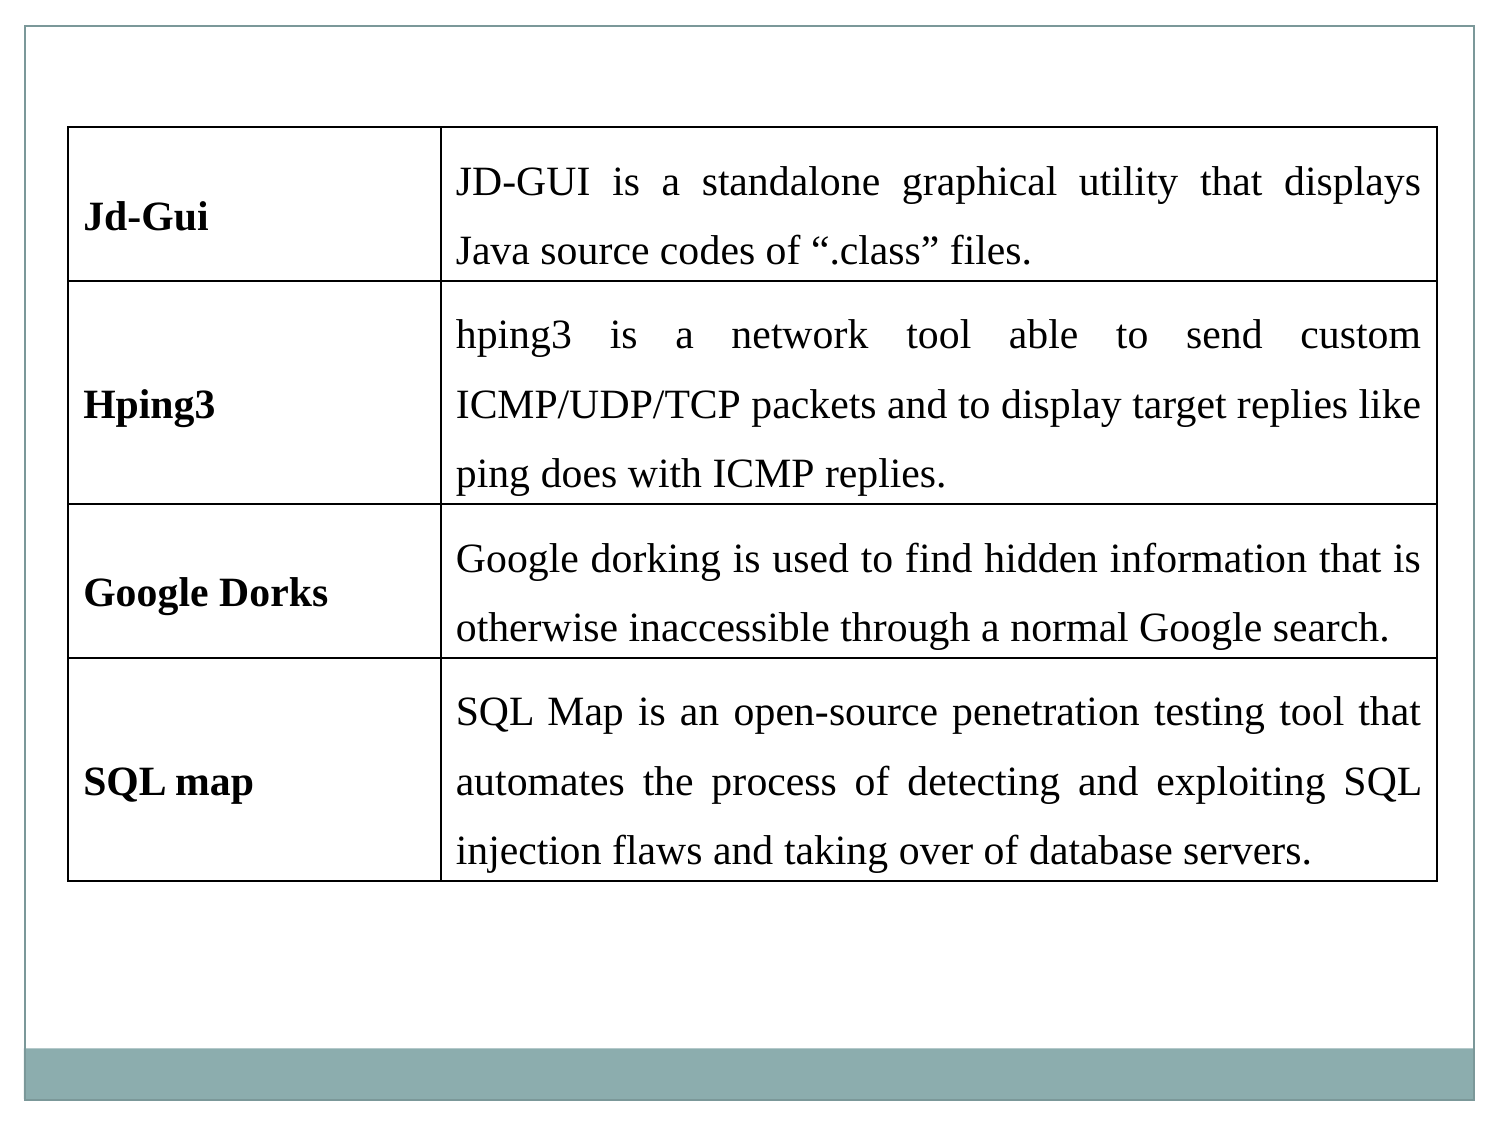

| Jd-Gui | JD-GUI is a standalone graphical utility that displays Java source codes of “.class” files. |
| --- | --- |
| Hping3 | hping3 is a network tool able to send custom ICMP/UDP/TCP packets and to display target replies like ping does with ICMP replies. |
| Google Dorks | Google dorking is used to find hidden information that is otherwise inaccessible through a normal Google search. |
| SQL map | SQL Map is an open-source penetration testing tool that automates the process of detecting and exploiting SQL injection flaws and taking over of database servers. |